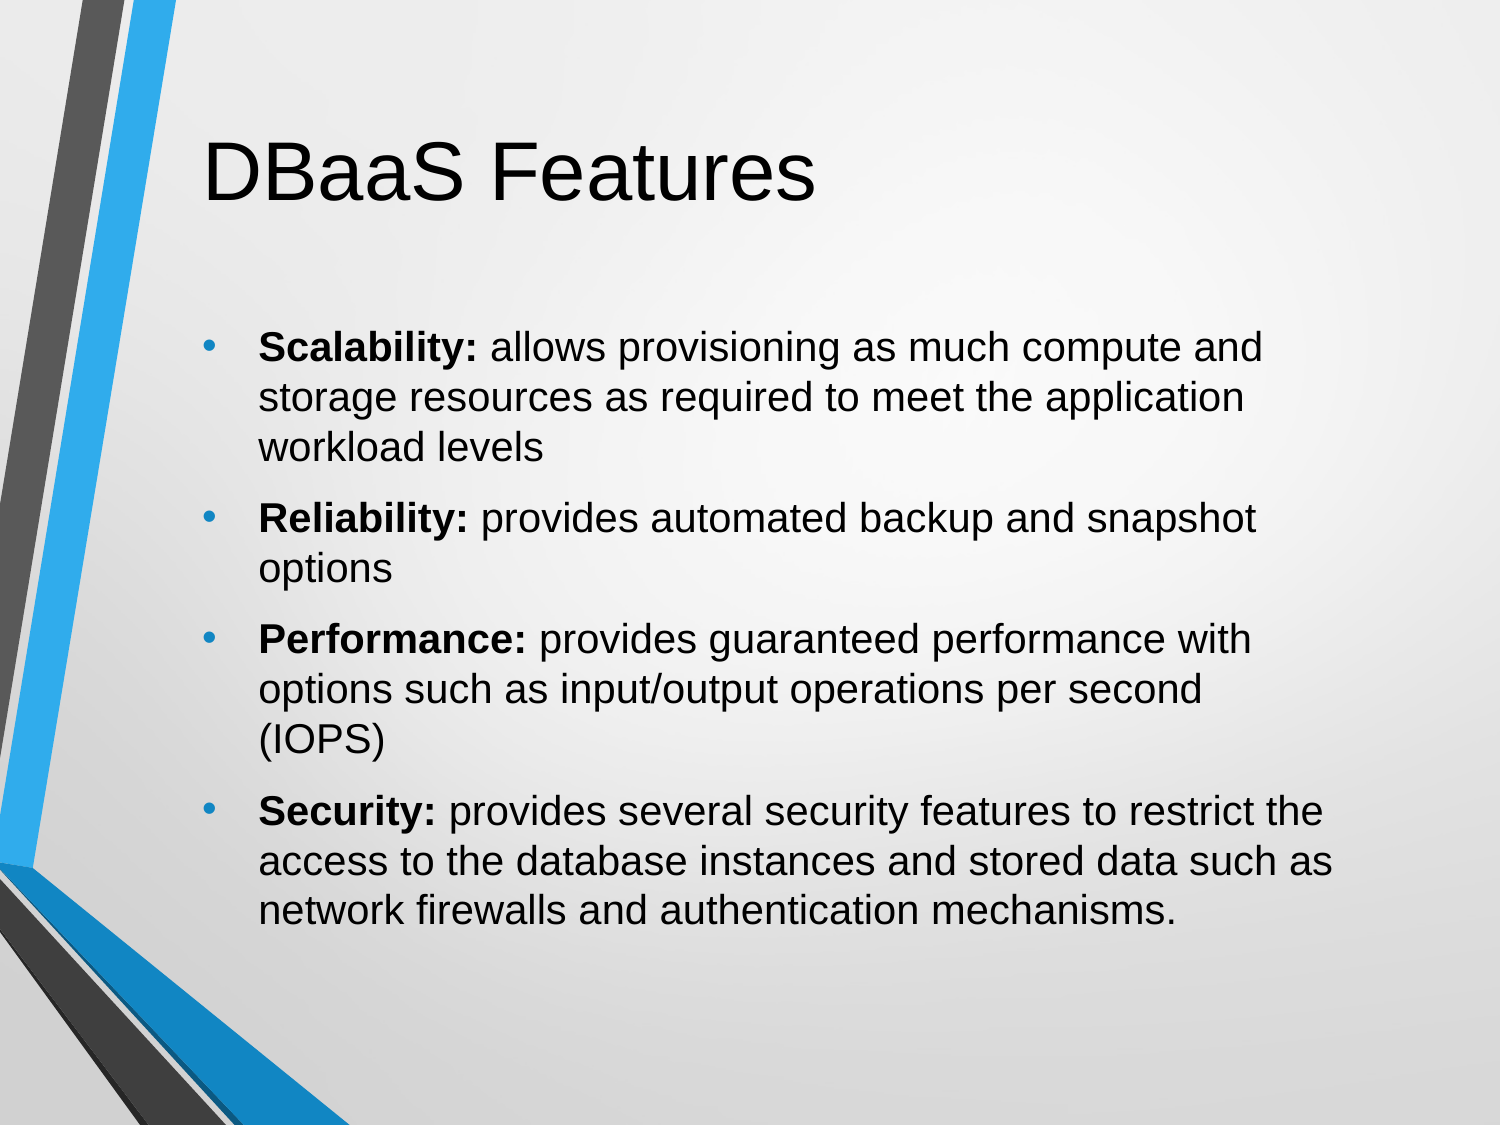

# DBaaS Features
Scalability: allows provisioning as much compute and storage resources as required to meet the application workload levels
Reliability: provides automated backup and snapshot options
Performance: provides guaranteed performance with options such as input/output operations per second (IOPS)
Security: provides several security features to restrict the access to the database instances and stored data such as network firewalls and authentication mechanisms.